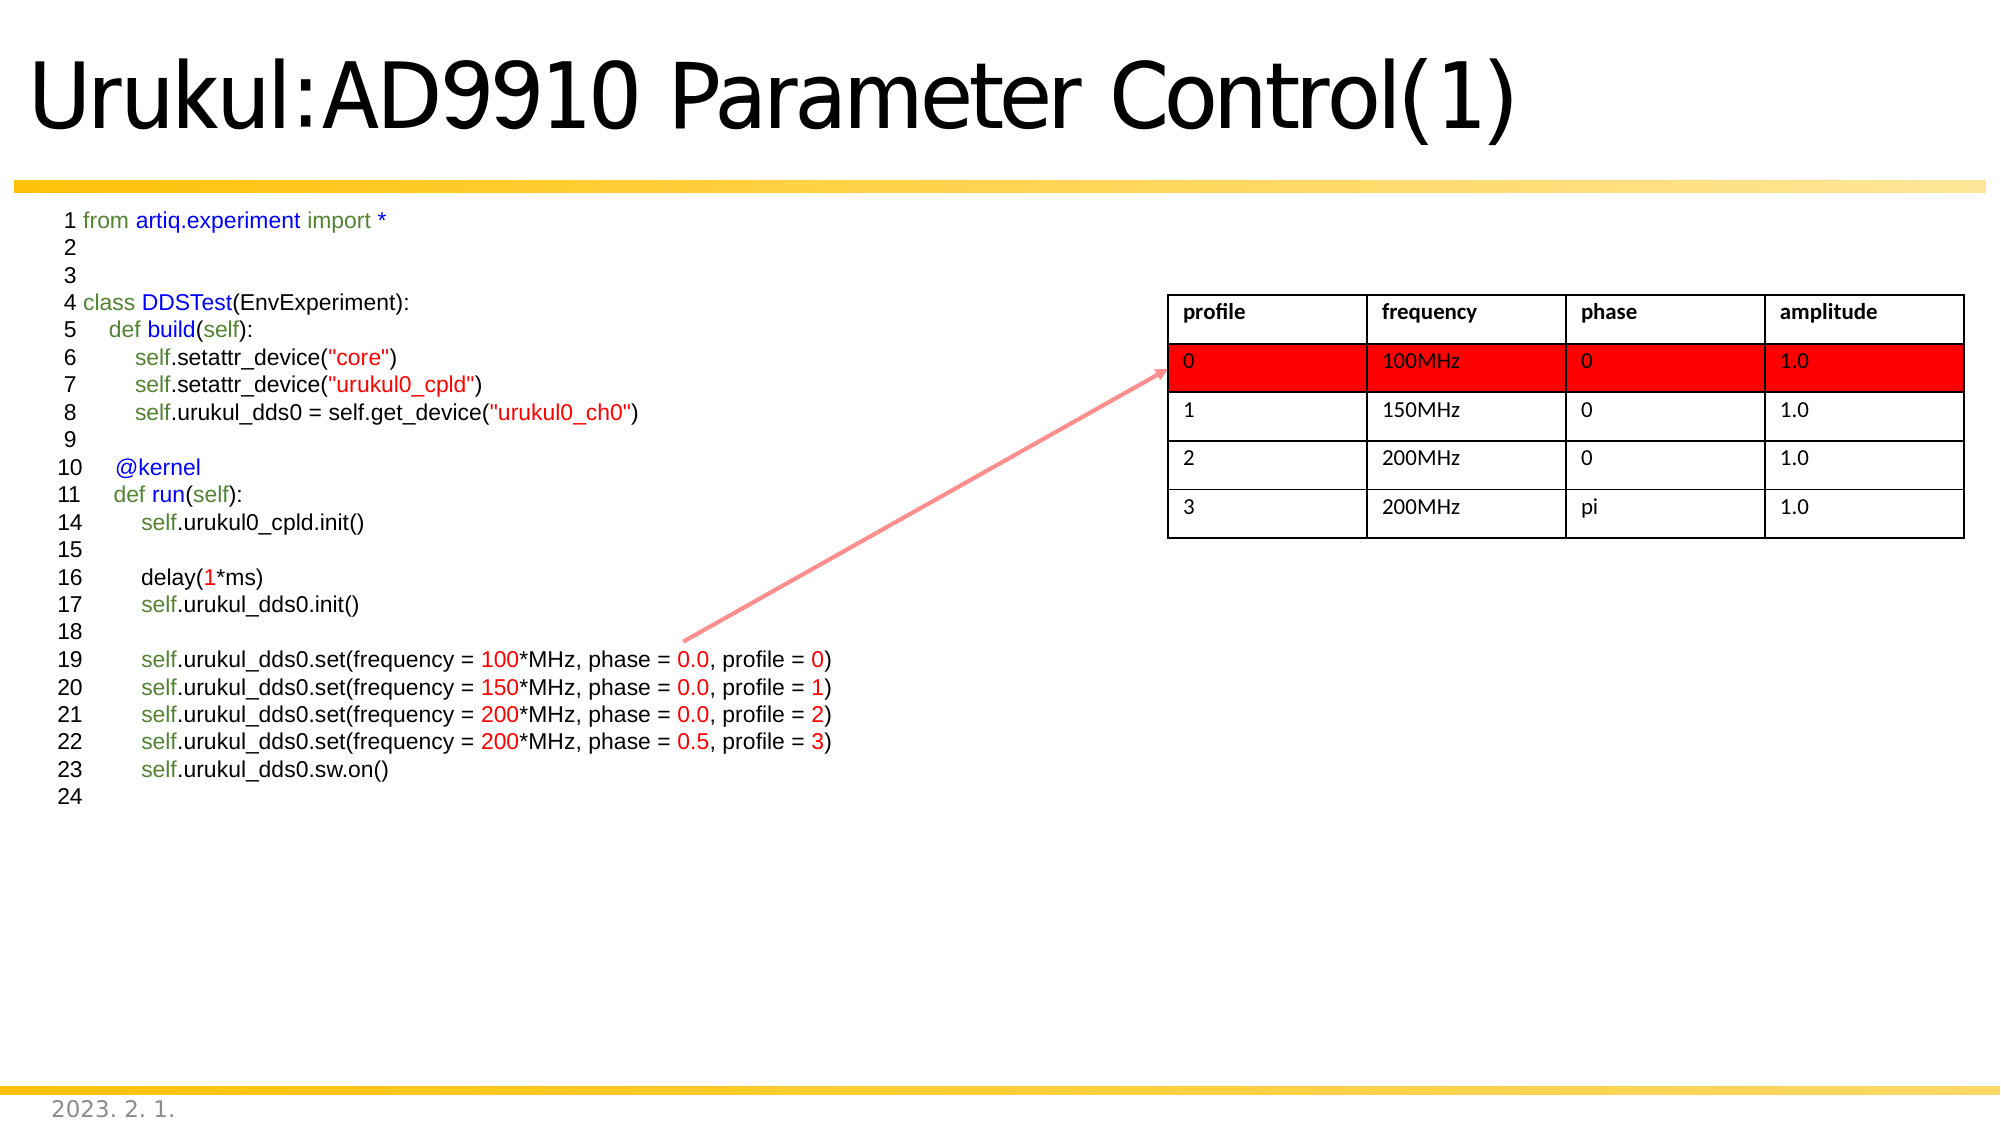

# Urukul:AD9910 Parameter Control(1)
  1 from artiq.experiment import *
  2
  3
  4 class DDSTest(EnvExperiment):
  5     def build(self):
  6         self.setattr_device("core")
  7         self.setattr_device("urukul0_cpld")
  8         self.urukul_dds0 = self.get_device("urukul0_ch0")
  9
 10     @kernel
 11     def run(self):
 14         self.urukul0_cpld.init()
 15
 16         delay(1*ms)
 17         self.urukul_dds0.init()
 18
 19         self.urukul_dds0.set(frequency = 100*MHz, phase = 0.0, profile = 0)
 20         self.urukul_dds0.set(frequency = 150*MHz, phase = 0.0, profile = 1)
 21         self.urukul_dds0.set(frequency = 200*MHz, phase = 0.0, profile = 2)
 22         self.urukul_dds0.set(frequency = 200*MHz, phase = 0.5, profile = 3)
 23         self.urukul_dds0.sw.on()
 24

| profile | frequency | phase | amplitude |
| --- | --- | --- | --- |
| 0 | 100MHz | 0 | 1.0 |
| 1 | 150MHz | 0 | 1.0 |
| 2 | 200MHz | 0 | 1.0 |
| 3 | 200MHz | pi | 1.0 |
2023. 2. 1.